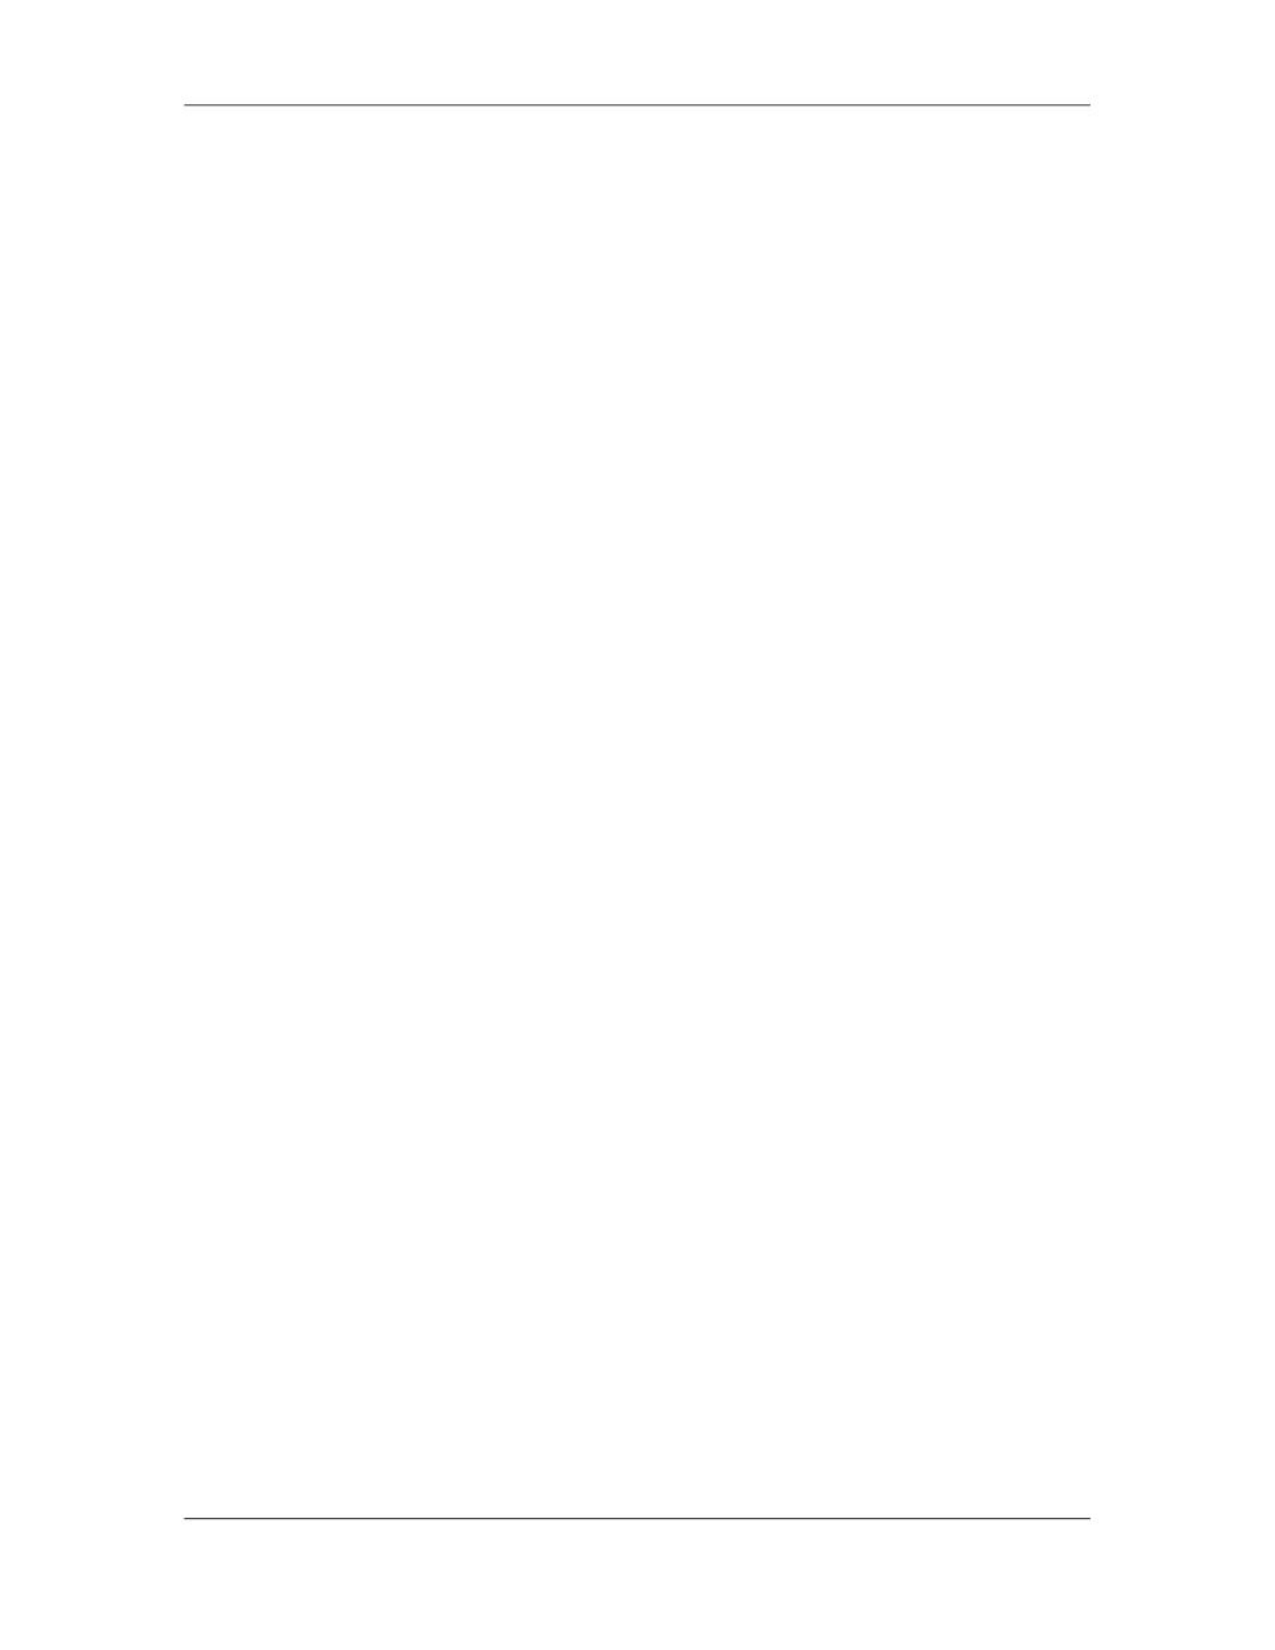

Software Project Management (CS615)

																																																																																										c)							Design Decomposition

																																																																																																									The design decomposition of a software system is a division of the system into

																																																																																																									lower level components that coincide with the actual software components of the
																																																																																																									system. In a full design decomposition of a software system, the lowest

																																																																																																									components correspond to programming modules (usually procedures,
																																																																																																									subroutines or program functions).

																																																																																																									The work breakdown structure (WBS) is the decomposition of a software project

																																																																																																									into low level work tasks.

																																																																																																									An important point to remember is that in design decomposition, only the lower
																																																																																																									level components are actually implemented. Higher level components represent a

																																																																																																									group of lower level components.

																																																																																																									Design decomposition basically produces two types of system component:

																																																																																																									•											high level components and
																																																																																																									•											low level modules

																																																																																																									Different software development standards use different terminology to identify

																																																																																																									the various levels of decomposition.

																																																																																																									Figure 4 presents an example of the design decomposition of an automatic bank
																																																																																																									teller system into lower levels of design components. On the third level, the

																																																																																																									Automatic teller component decomposes into the Hardware interfaces, and the
																																																																																																									Teller logic. The next level may then decompose the Hardware interfaces into the

																																																																																																									Keyboard driver, the Display driver, the Printer, driver and the Beeper. At this
																																																																																																									level, these drivers may represent actual software modules.

																																																																																						                                                                                                                                 269

																																																																																																																																																																																						© Copyright Virtual University of Pakistan